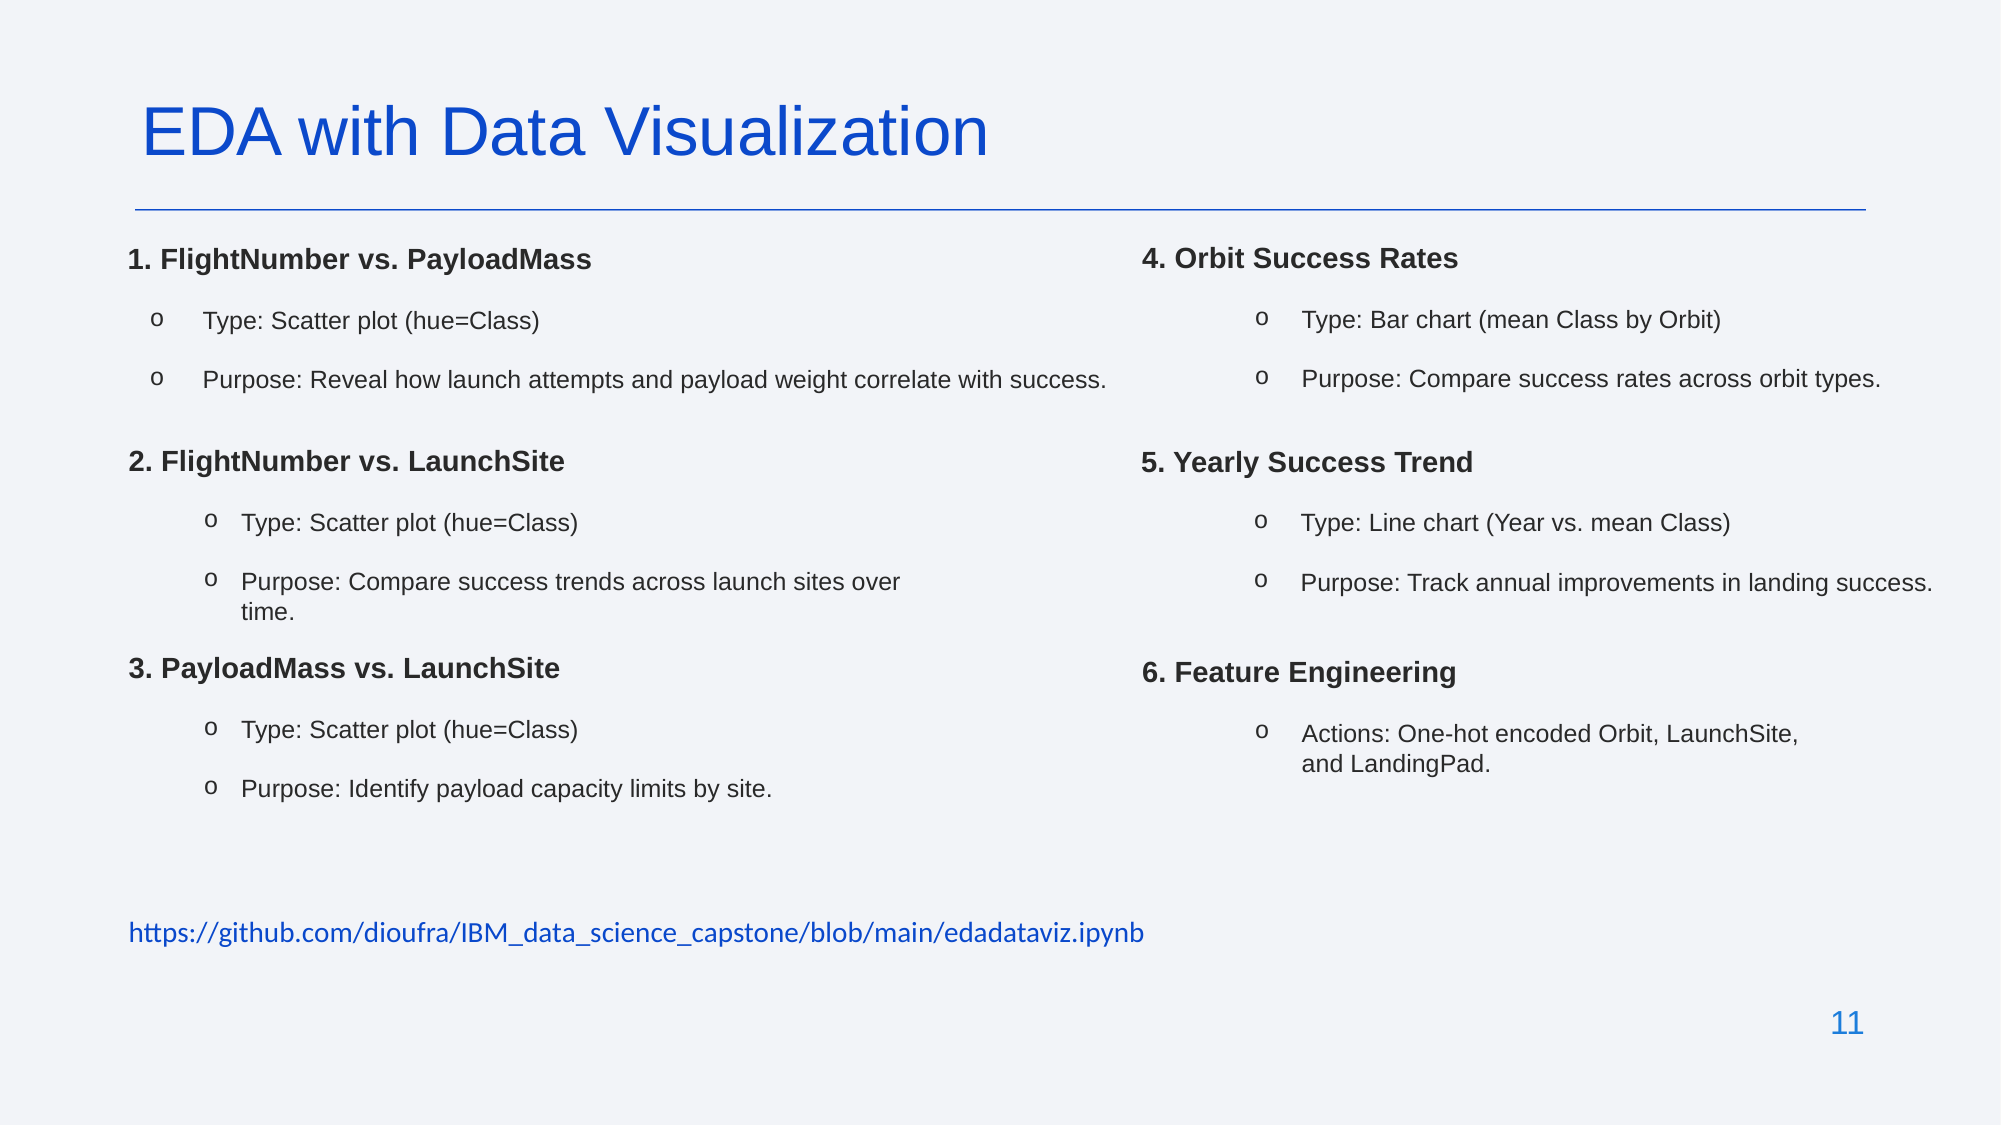

EDA with Data Visualization
4. Orbit Success Rates
Type: Bar chart (mean Class by Orbit)
Purpose: Compare success rates across orbit types.

1. FlightNumber vs. PayloadMass
Type: Scatter plot (hue=Class)
Purpose: Reveal how launch attempts and payload weight correlate with success.

2. FlightNumber vs. LaunchSite
Type: Scatter plot (hue=Class)
Purpose: Compare success trends across launch sites over time.

5. Yearly Success Trend
Type: Line chart (Year vs. mean Class)
Purpose: Track annual improvements in landing success.
3. PayloadMass vs. LaunchSite
Type: Scatter plot (hue=Class)
Purpose: Identify payload capacity limits by site.

6. Feature Engineering
Actions: One-hot encoded Orbit, LaunchSite, and LandingPad.
https://github.com/dioufra/IBM_data_science_capstone/blob/main/edadataviz.ipynb
11